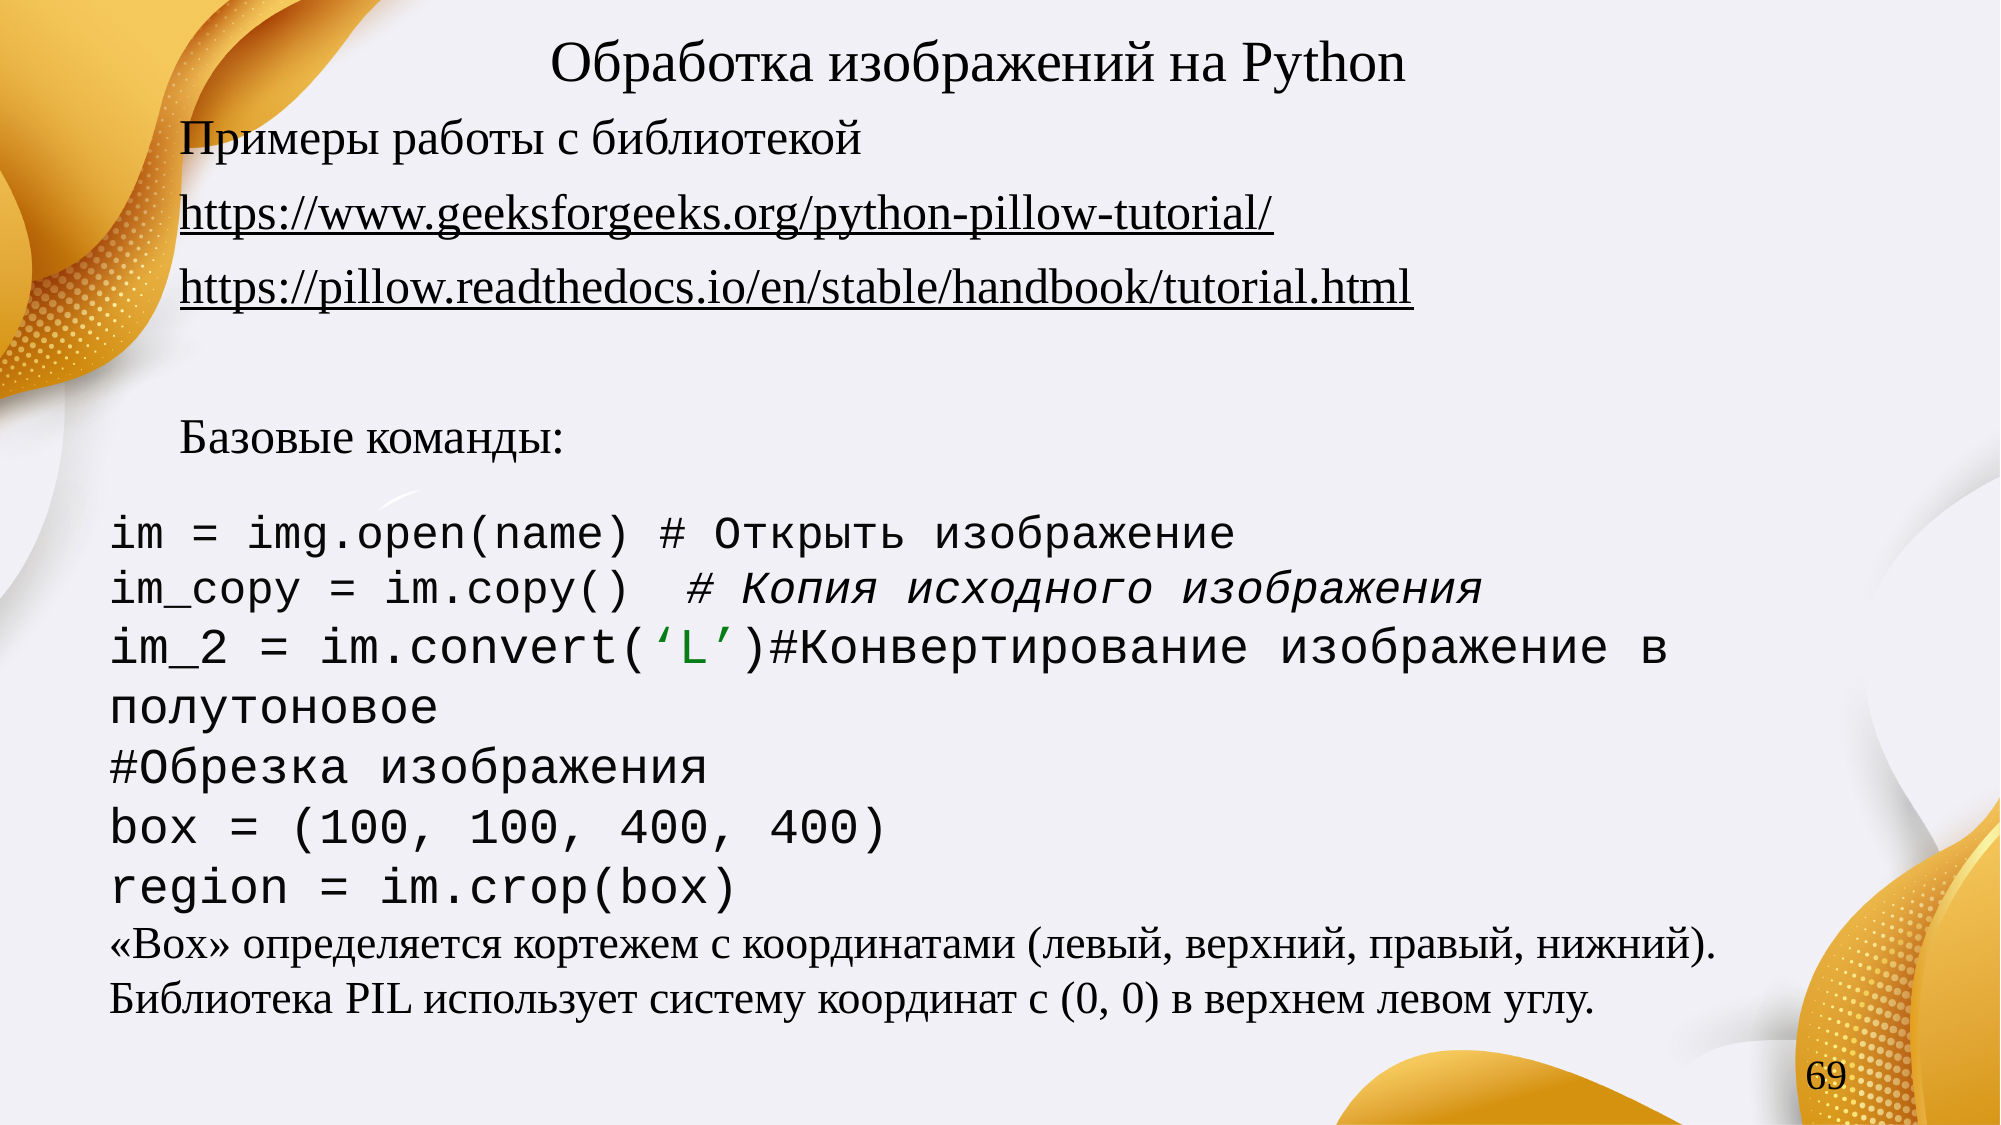

# Обработка изображений на Python
Примеры работы с библиотекой
https://www.geeksforgeeks.org/python-pillow-tutorial/
https://pillow.readthedocs.io/en/stable/handbook/tutorial.html

Базовые команды:

im = img.open(name) # Открыть изображение
im_copy = im.copy()  # Копия исходного изображения
im_2 = im.convert(‘L’)#Конвертирование изображение в полутоновое
#Обрезка изображения
box = (100, 100, 400, 400)
region = im.crop(box)
«Box» определяется кортежем с координатами (левый, верхний, правый, нижний). Библиотека PIL использует систему координат с (0, 0) в верхнем левом углу.
69